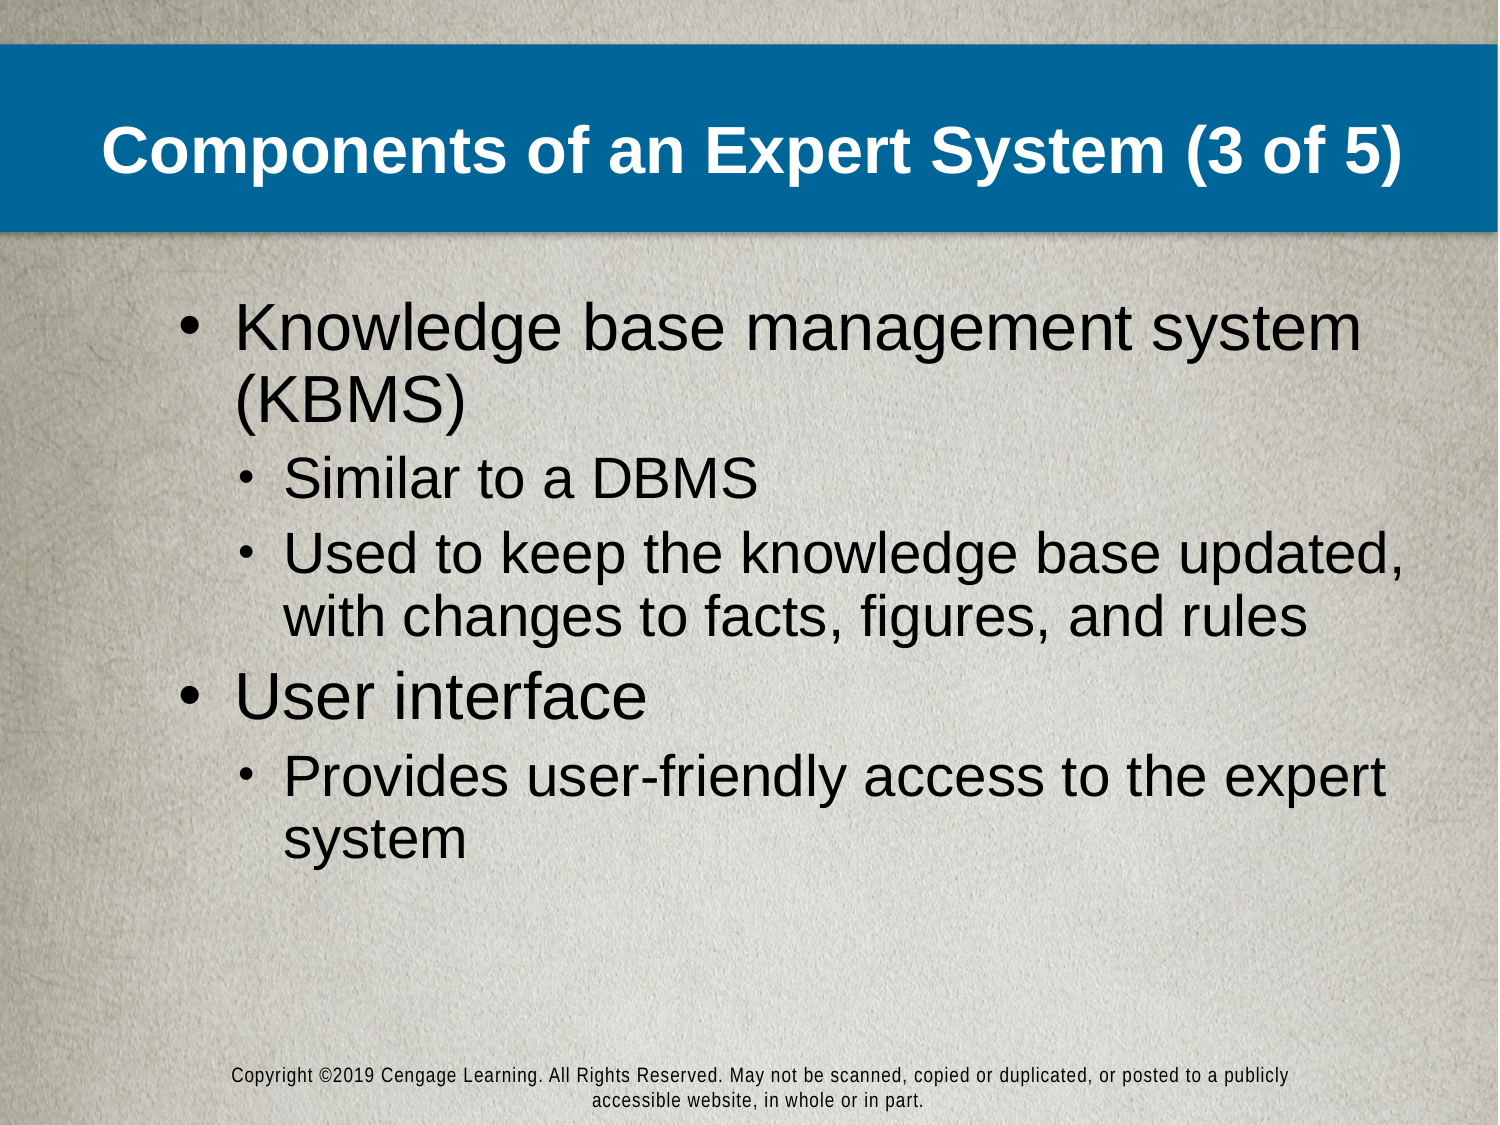

# Components of an Expert System (3 of 5)
Knowledge base management system (KBMS)
Similar to a DBMS
Used to keep the knowledge base updated, with changes to facts, figures, and rules
User interface
Provides user-friendly access to the expert system